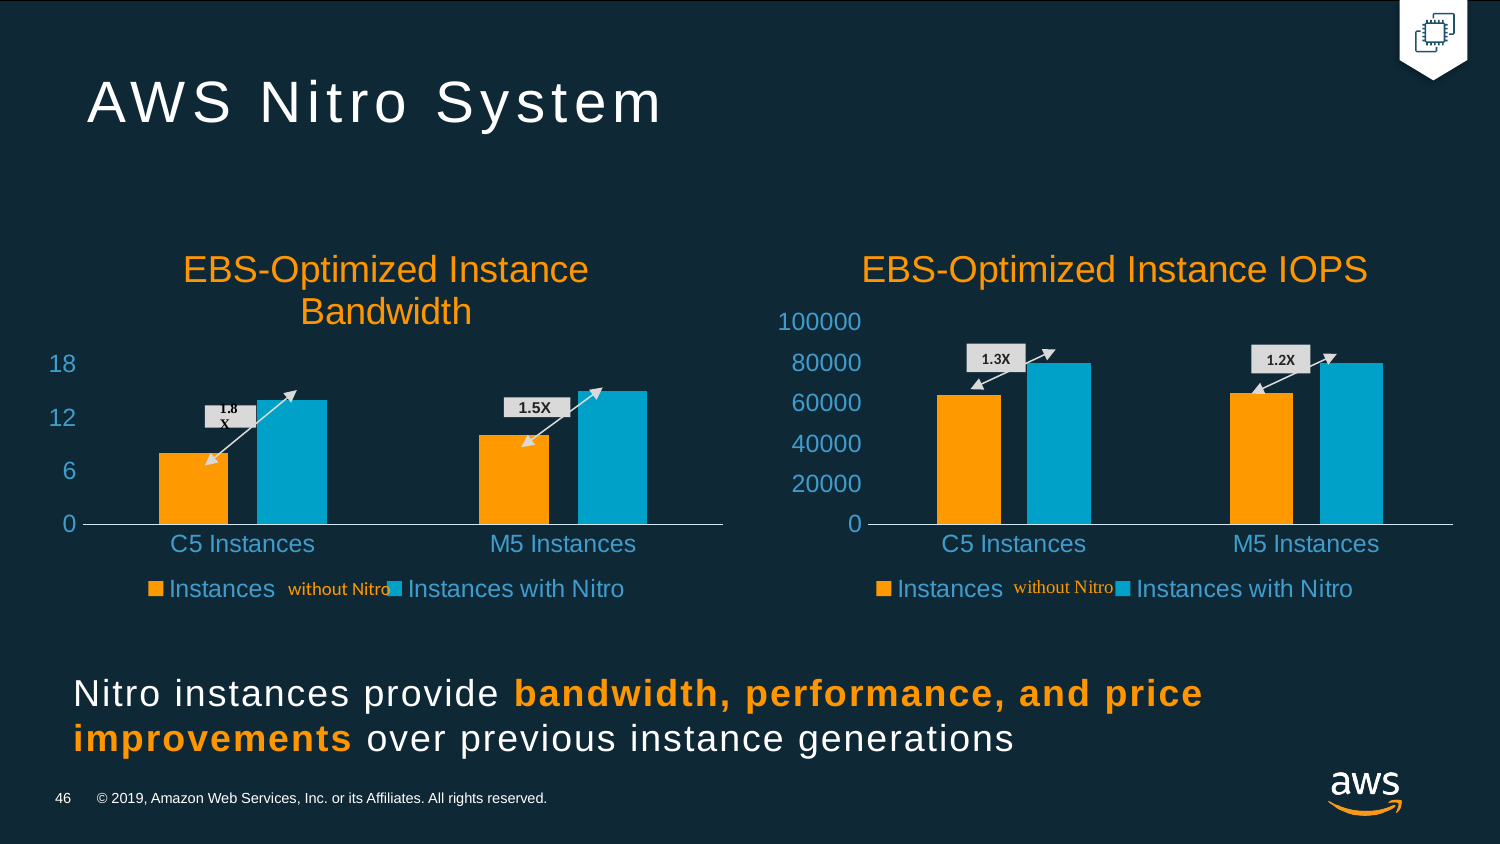

# AWS Nitro System

### Chart: EBS-Optimized Instance Bandwidth

| Category | Instances | Instances with Nitro |
|---|---|---|
| C5 Instances | 8.0 | 14.0 |
| M5 Instances | 10.0 | 15.0 |

### Chart: EBS-Optimized Instance IOPS

| Category | Instances | Instances with Nitro |
|---|---|---|
| C5 Instances | 64000.0 | 80000.0 |
| M5 Instances | 65000.0 | 80000.0 |
1.3X
1.2X
1.5X
without Nitro
Nitro instances provide bandwidth, performance, and price improvements over previous instance generations